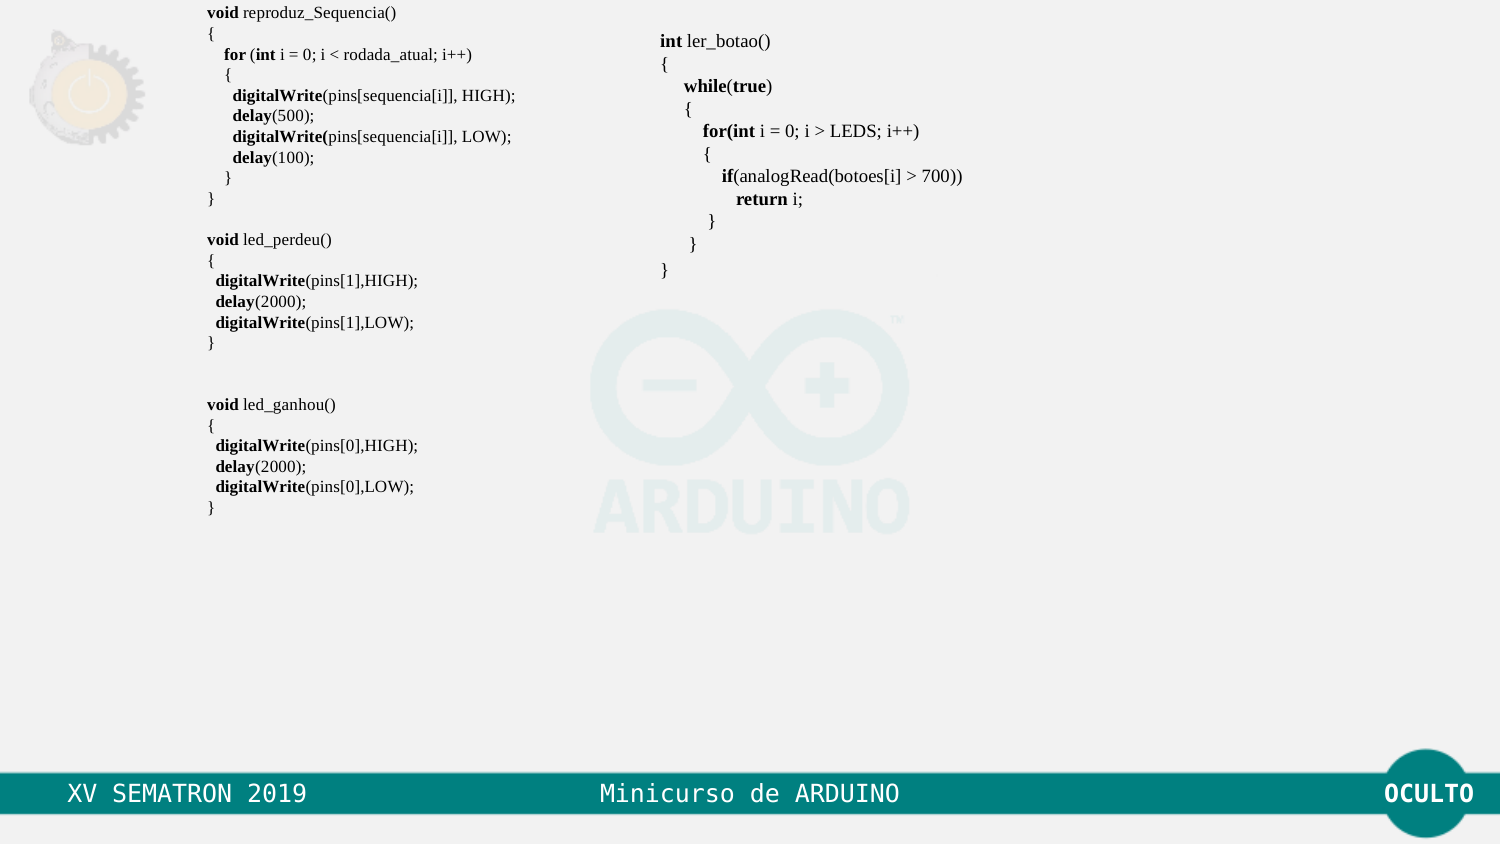

void reproduz_Sequencia()
{
    for (int i = 0; i < rodada_atual; i++)
    {
      digitalWrite(pins[sequencia[i]], HIGH);
      delay(500);
      digitalWrite(pins[sequencia[i]], LOW);
      delay(100);
    }
}

void led_perdeu()
{
  digitalWrite(pins[1],HIGH);
  delay(2000);
  digitalWrite(pins[1],LOW);
}

void led_ganhou()
{
  digitalWrite(pins[0],HIGH);
  delay(2000);
  digitalWrite(pins[0],LOW);
}

int ler_botao()
{
     while(true)
     {
         for(int i = 0; i > LEDS; i++)
         {
             if(analogRead(botoes[i] > 700))
                return i;
          }
      }
}

OCULTO